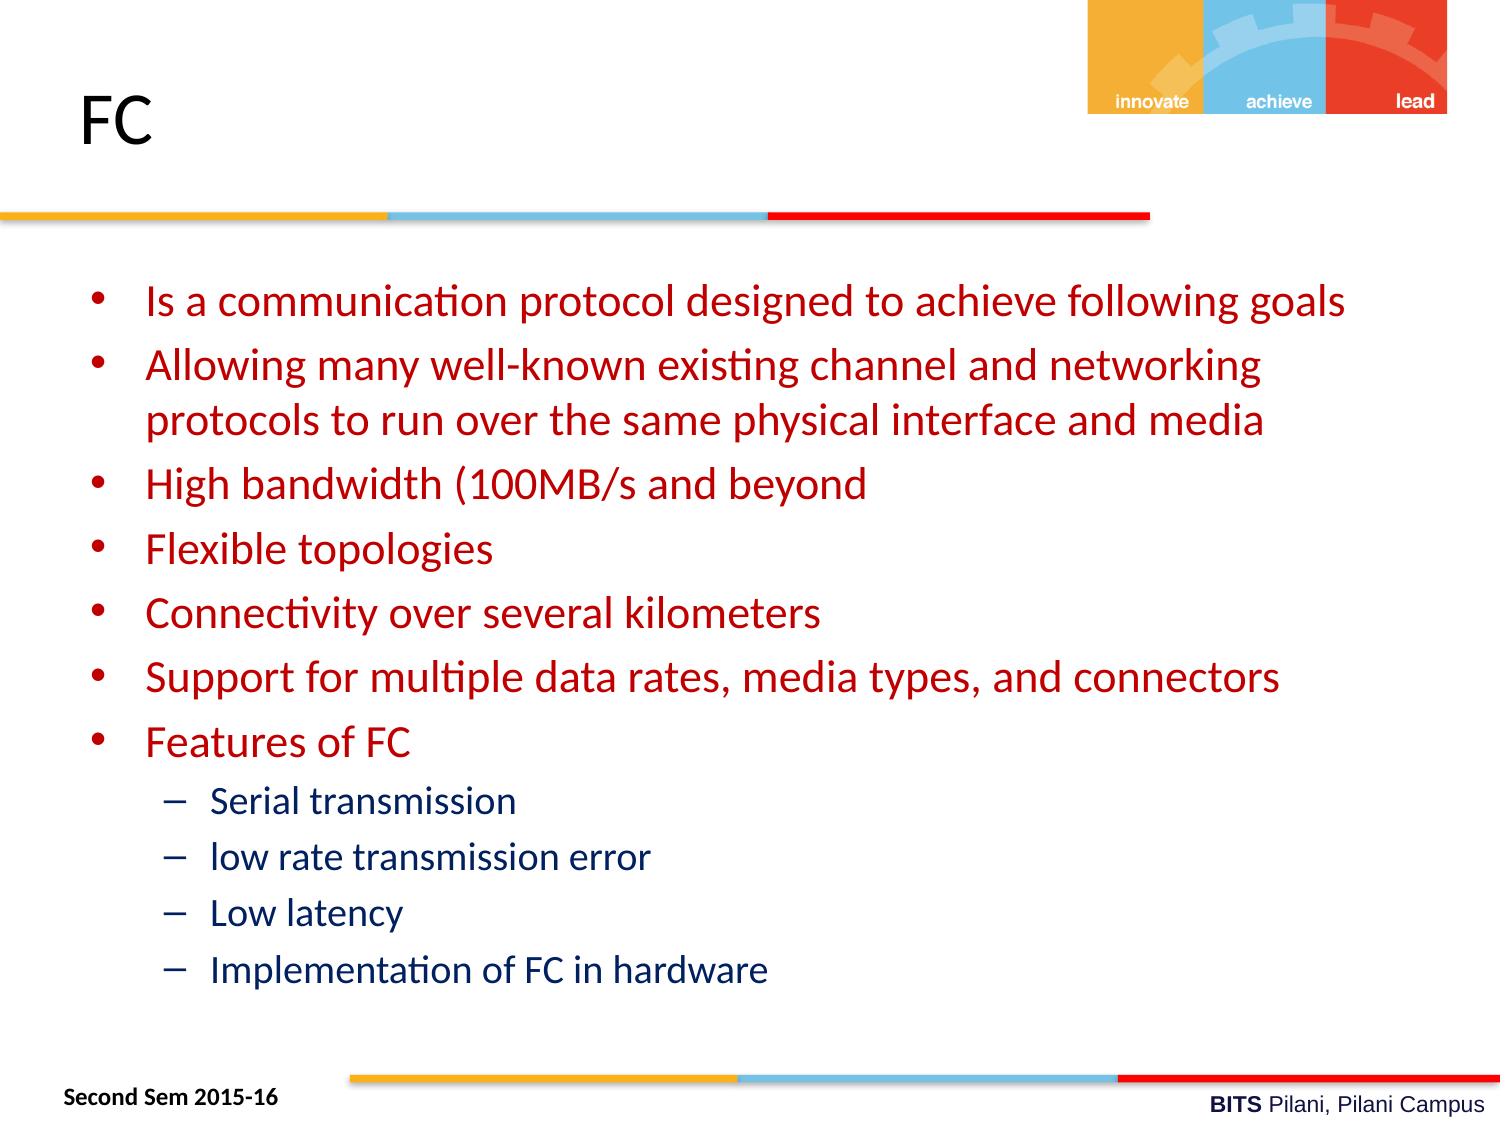

# FC
Is a communication protocol designed to achieve following goals
Allowing many well-known existing channel and networking protocols to run over the same physical interface and media
High bandwidth (100MB/s and beyond
Flexible topologies
Connectivity over several kilometers
Support for multiple data rates, media types, and connectors
Features of FC
Serial transmission
low rate transmission error
Low latency
Implementation of FC in hardware